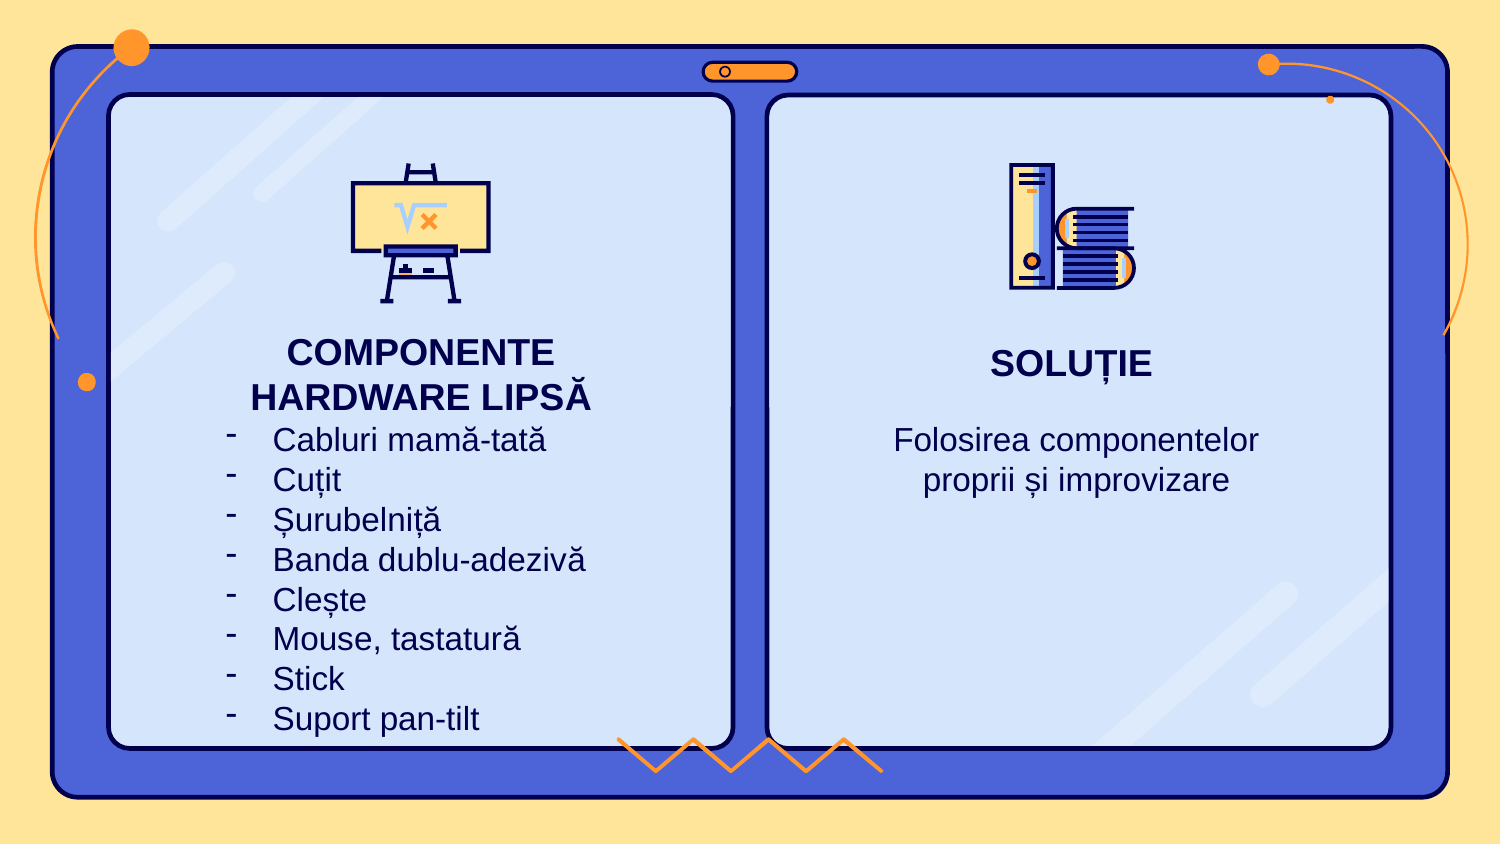

SOLUȚIE
# COMPONENTE HARDWARE LIPSĂ
Cabluri mamă-tată
Cuțit
Șurubelniță
Banda dublu-adezivă
Clește
Mouse, tastatură
Stick
Suport pan-tilt

Folosirea componentelor proprii și improvizare